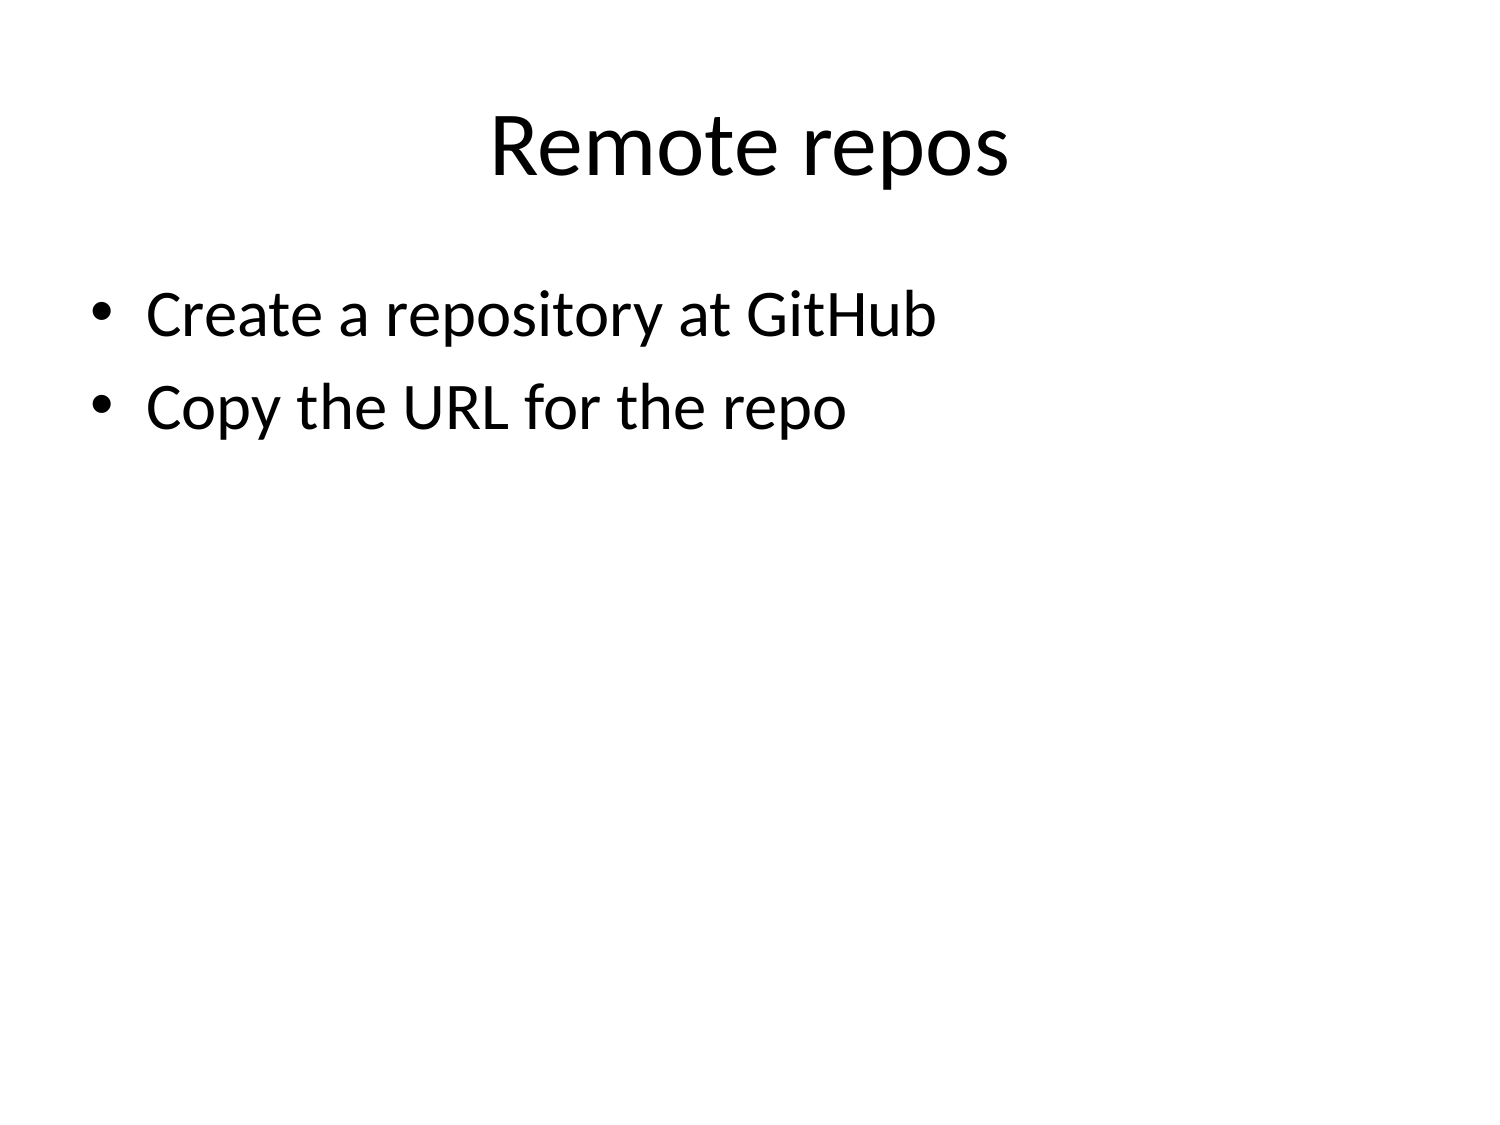

# Remote repos
Create a repository at GitHub
Copy the URL for the repo